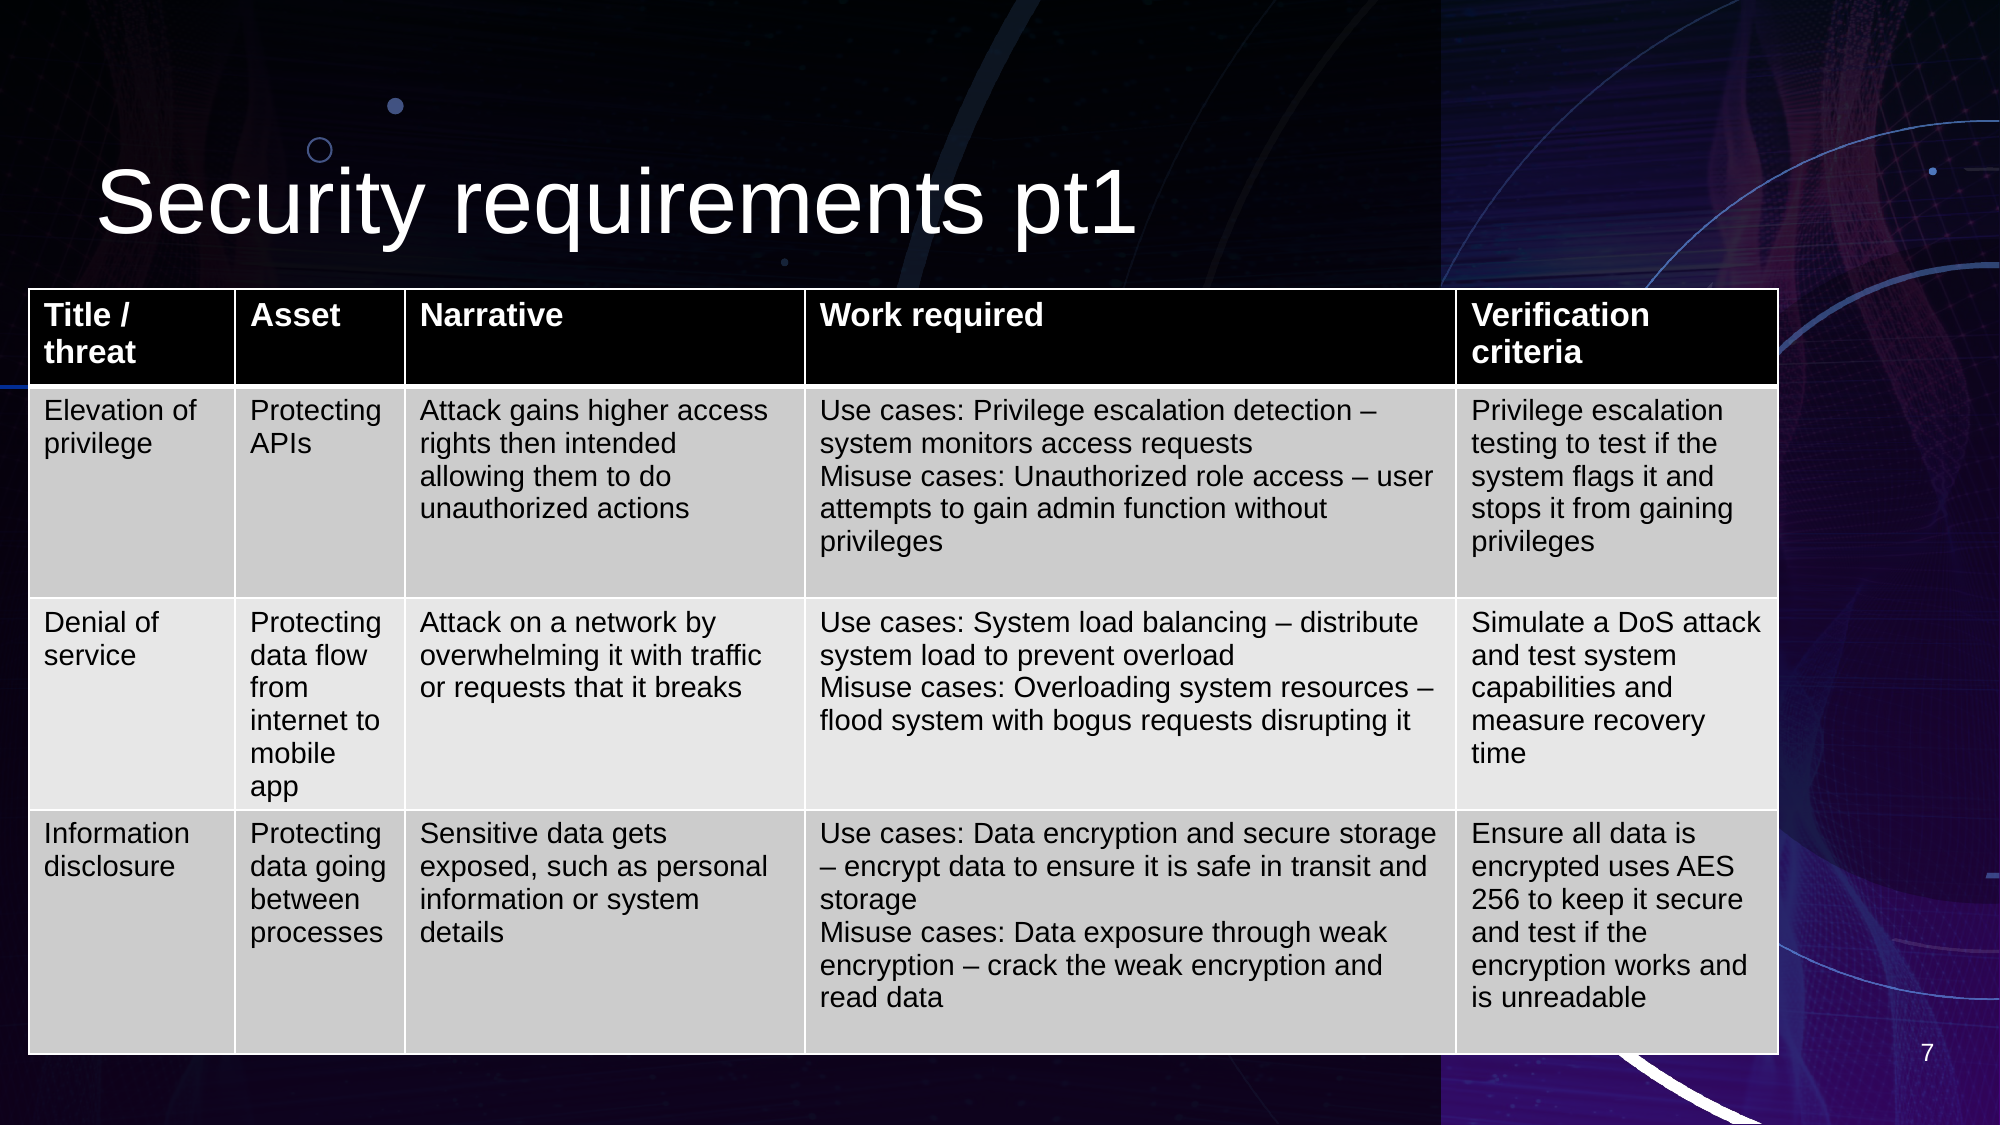

# Security requirements pt1
| Title / threat | Asset | Narrative | Work required | Verification criteria |
| --- | --- | --- | --- | --- |
| Elevation of privilege | Protecting APIs | Attack gains higher access rights then intended allowing them to do unauthorized actions | Use cases: Privilege escalation detection – system monitors access requests Misuse cases: Unauthorized role access – user attempts to gain admin function without privileges | Privilege escalation testing to test if the system flags it and stops it from gaining privileges |
| Denial of service | Protecting data flow from internet to mobile app | Attack on a network by overwhelming it with traffic or requests that it breaks | Use cases: System load balancing – distribute system load to prevent overload Misuse cases: Overloading system resources – flood system with bogus requests disrupting it | Simulate a DoS attack and test system capabilities and measure recovery time |
| Information disclosure | Protecting data going between processes | Sensitive data gets exposed, such as personal information or system details | Use cases: Data encryption and secure storage – encrypt data to ensure it is safe in transit and storage Misuse cases: Data exposure through weak encryption – crack the weak encryption and read data | Ensure all data is encrypted uses AES 256 to keep it secure and test if the encryption works and is unreadable |

7